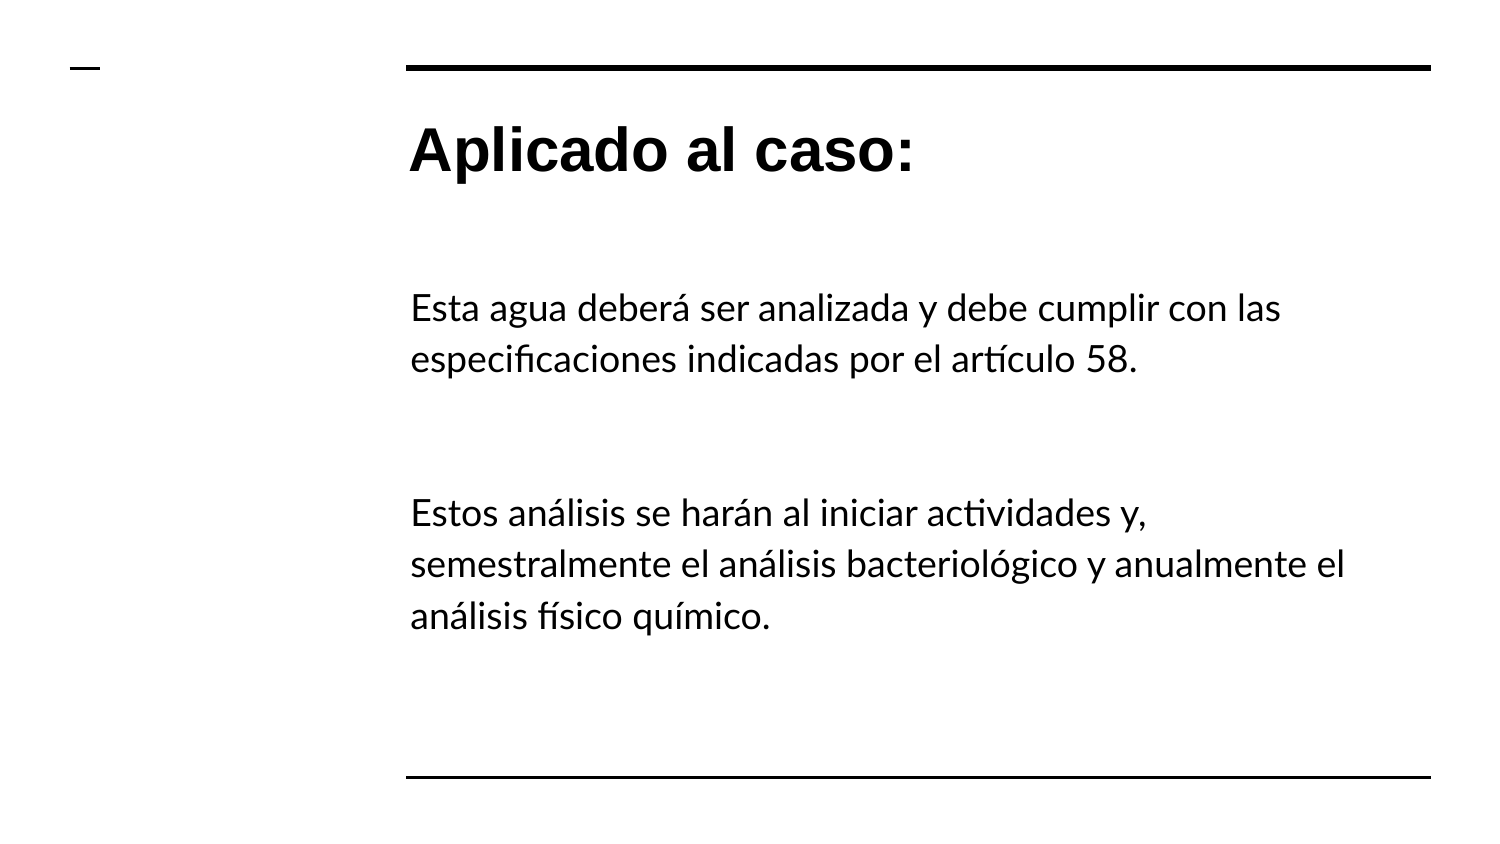

# Aplicado al caso:
Esta agua deberá ser analizada y debe cumplir con las especificaciones indicadas por el artículo 58.

Estos análisis se harán al iniciar actividades y, semestralmente el análisis bacteriológico y anualmente el análisis físico químico.